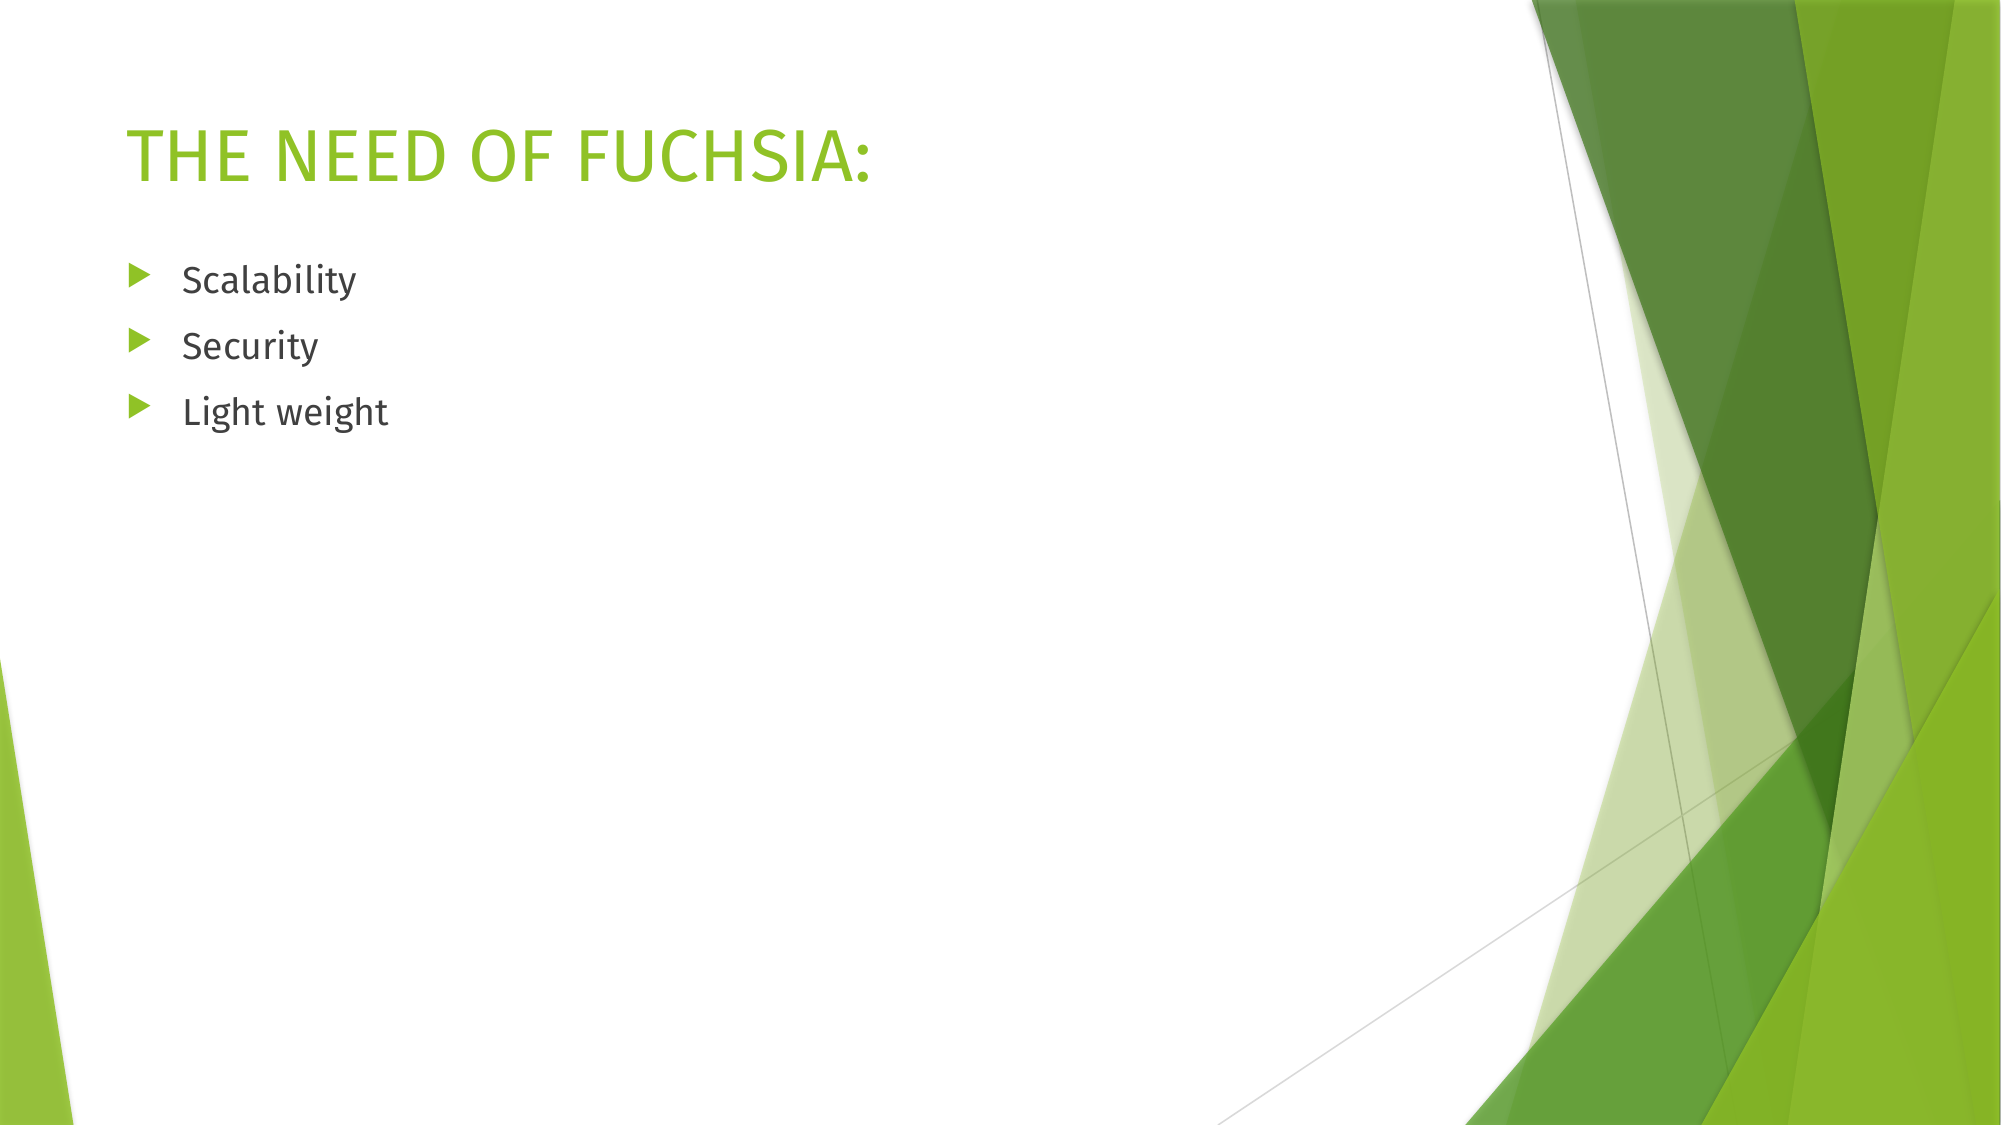

# THE NEED OF FUCHSIA:
Scalability
Security
Light weight